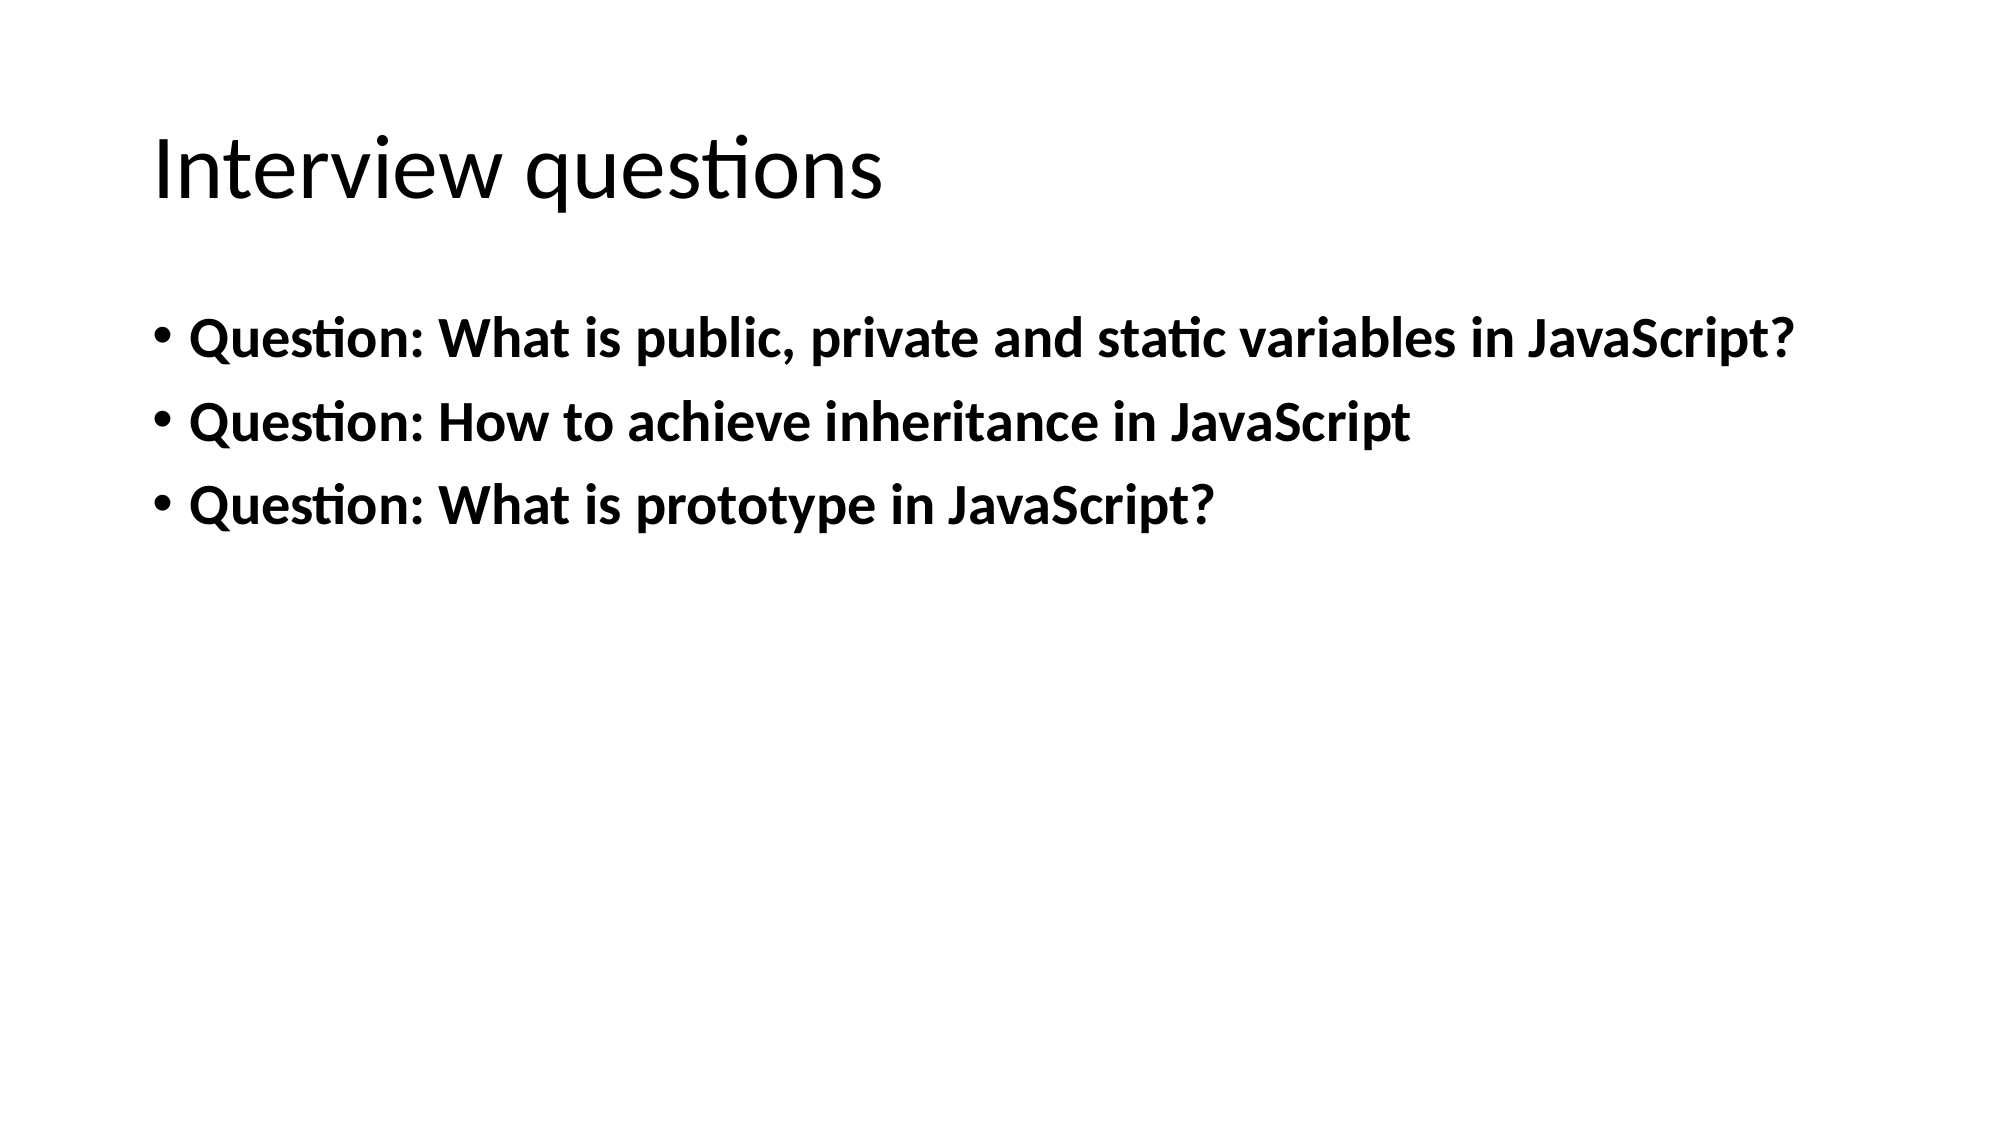

# Interview questions
Question: What is public, private and static variables in JavaScript?
Question: How to achieve inheritance in JavaScript
Question: What is prototype in JavaScript?